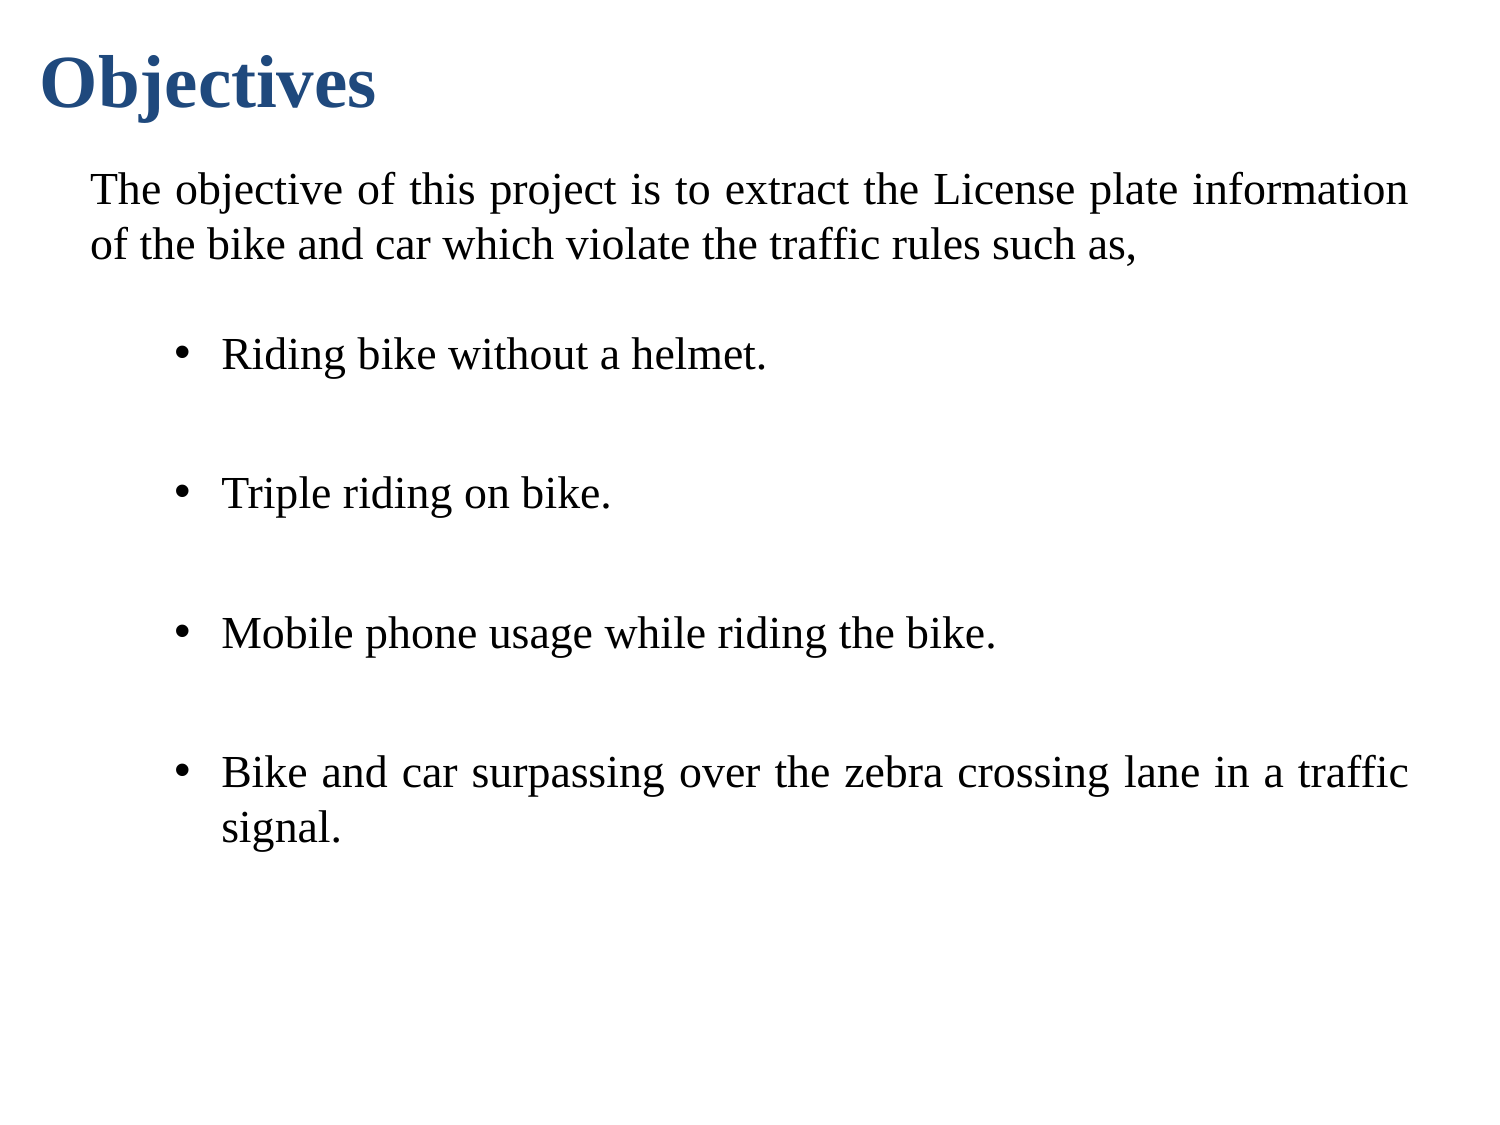

# Objectives
The objective of this project is to extract the License plate information of the bike and car which violate the traffic rules such as,

Riding bike without a helmet.

Triple riding on bike.

Mobile phone usage while riding the bike.

Bike and car surpassing over the zebra crossing lane in a traffic signal.